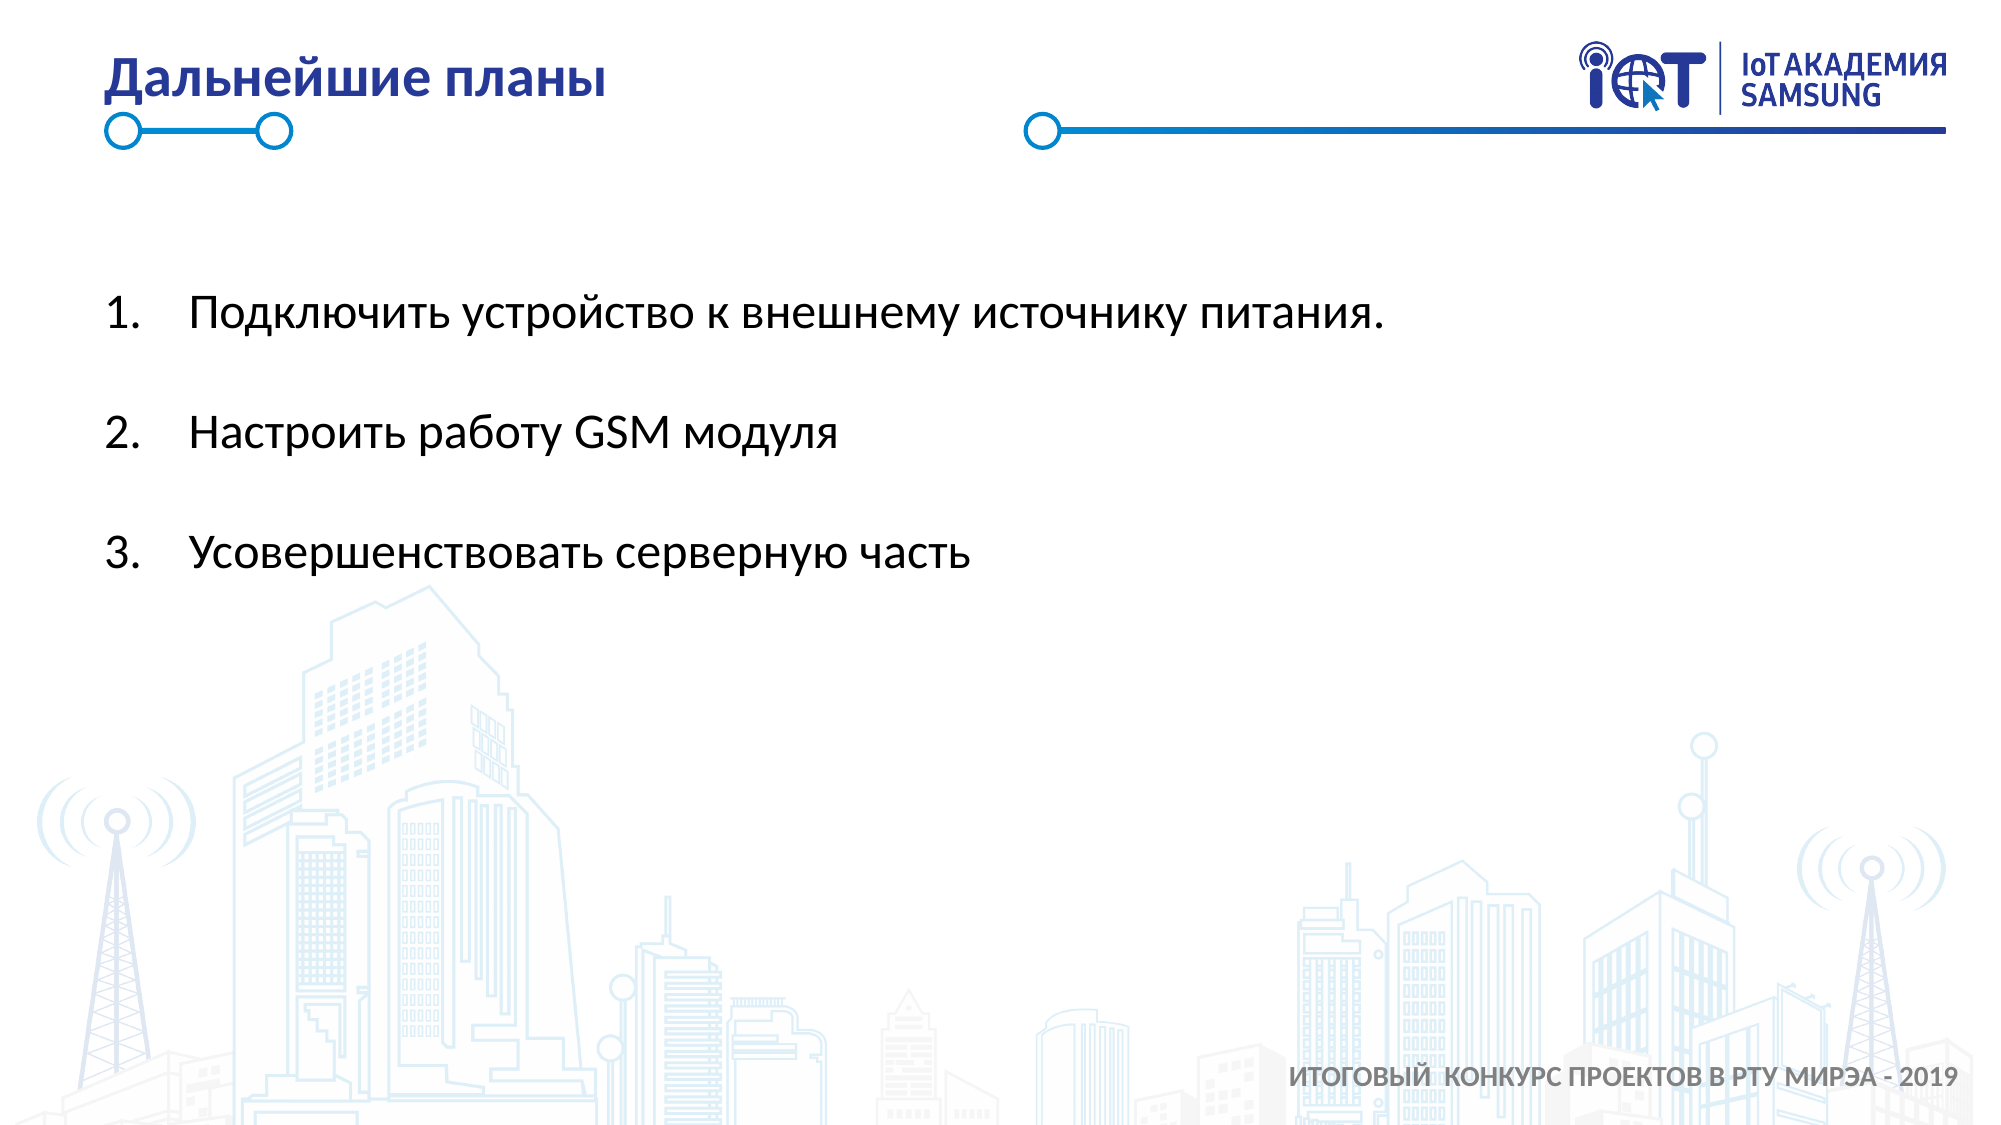

# Дальнейшие планы
Подключить устройство к внешнему источнику питания.
Настроить работу GSM модуля
Усовершенствовать серверную часть